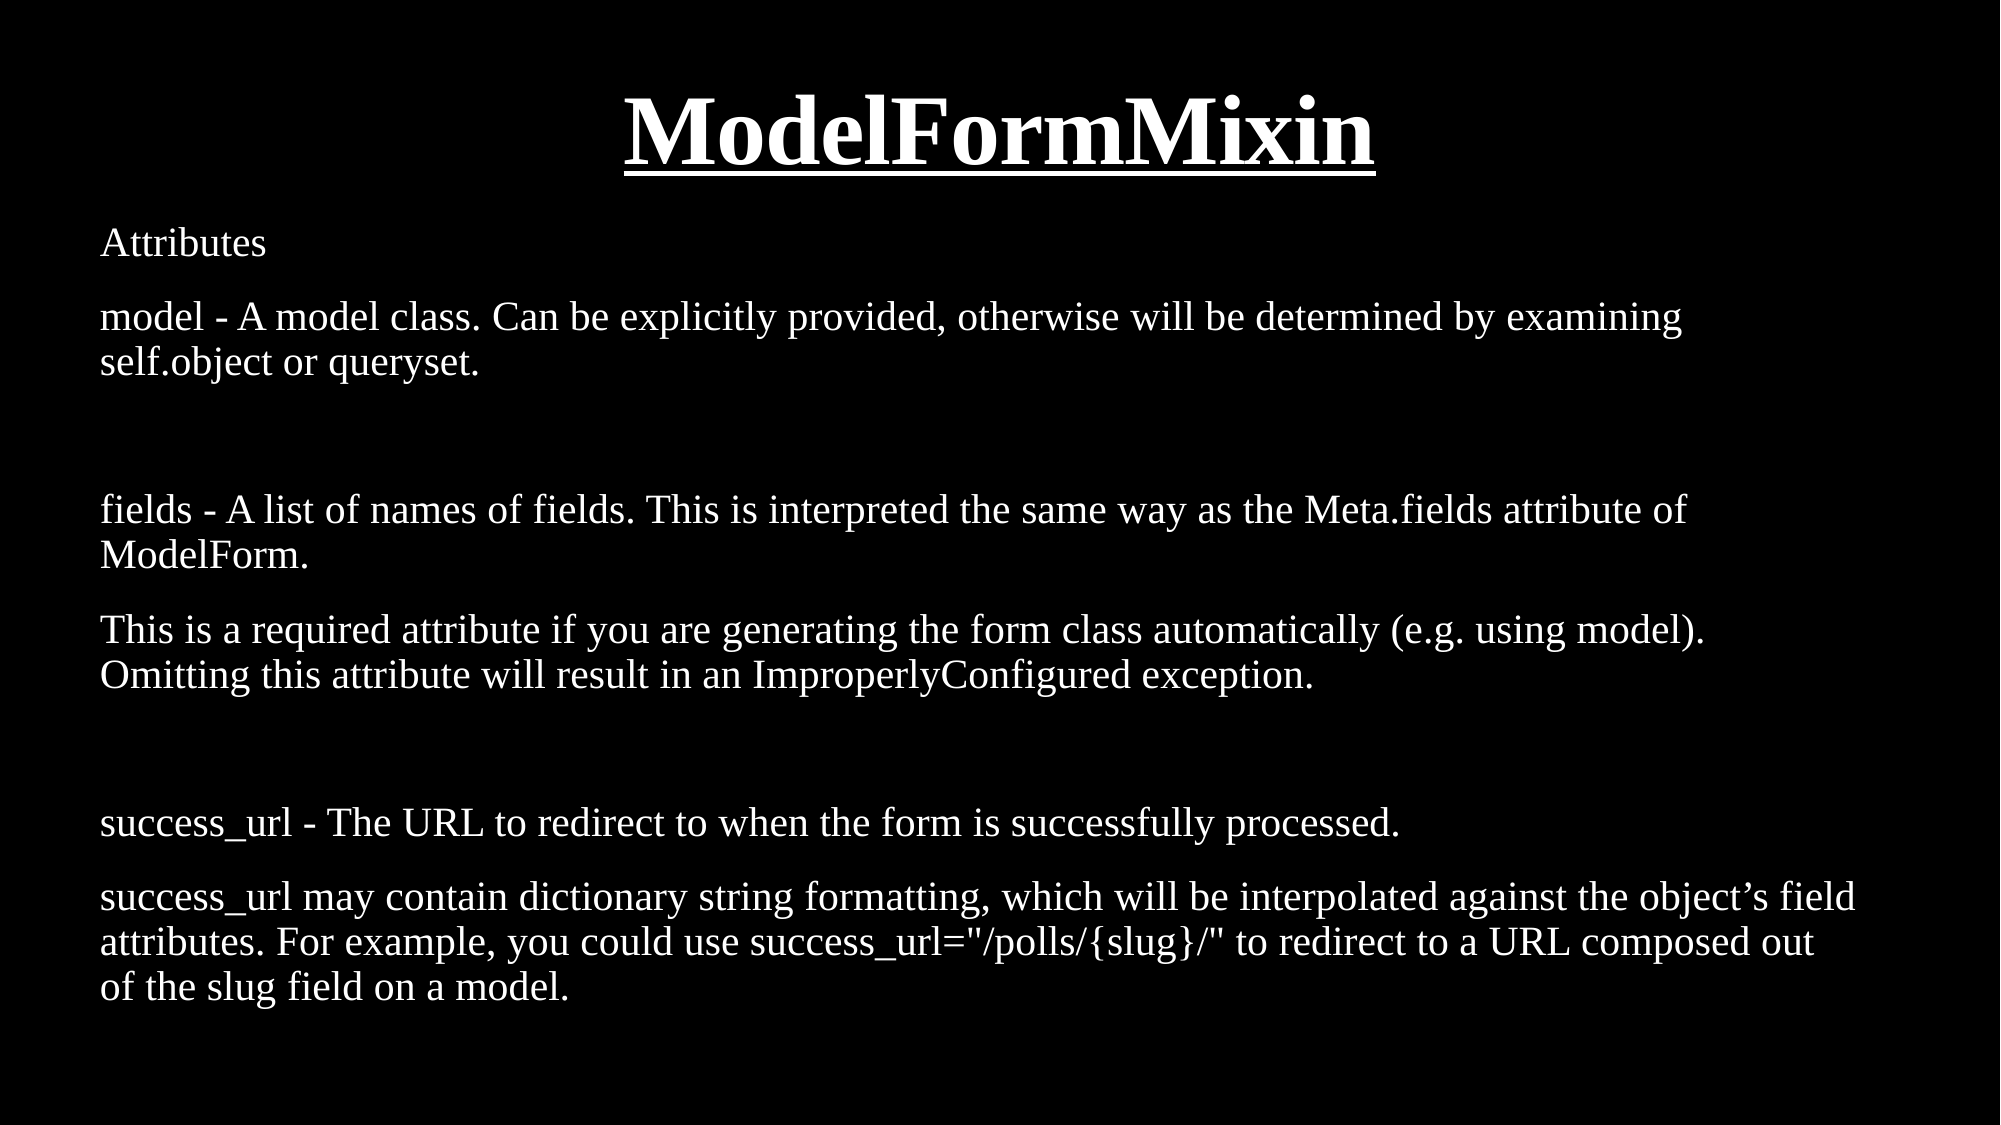

# ModelFormMixin
Attributes
model - A model class. Can be explicitly provided, otherwise will be determined by examining self.object or queryset.

fields - A list of names of fields. This is interpreted the same way as the Meta.fields attribute of ModelForm.
This is a required attribute if you are generating the form class automatically (e.g. using model). Omitting this attribute will result in an ImproperlyConfigured exception.

success_url - The URL to redirect to when the form is successfully processed.
success_url may contain dictionary string formatting, which will be interpolated against the object’s field attributes. For example, you could use success_url="/polls/{slug}/" to redirect to a URL composed out of the slug field on a model.